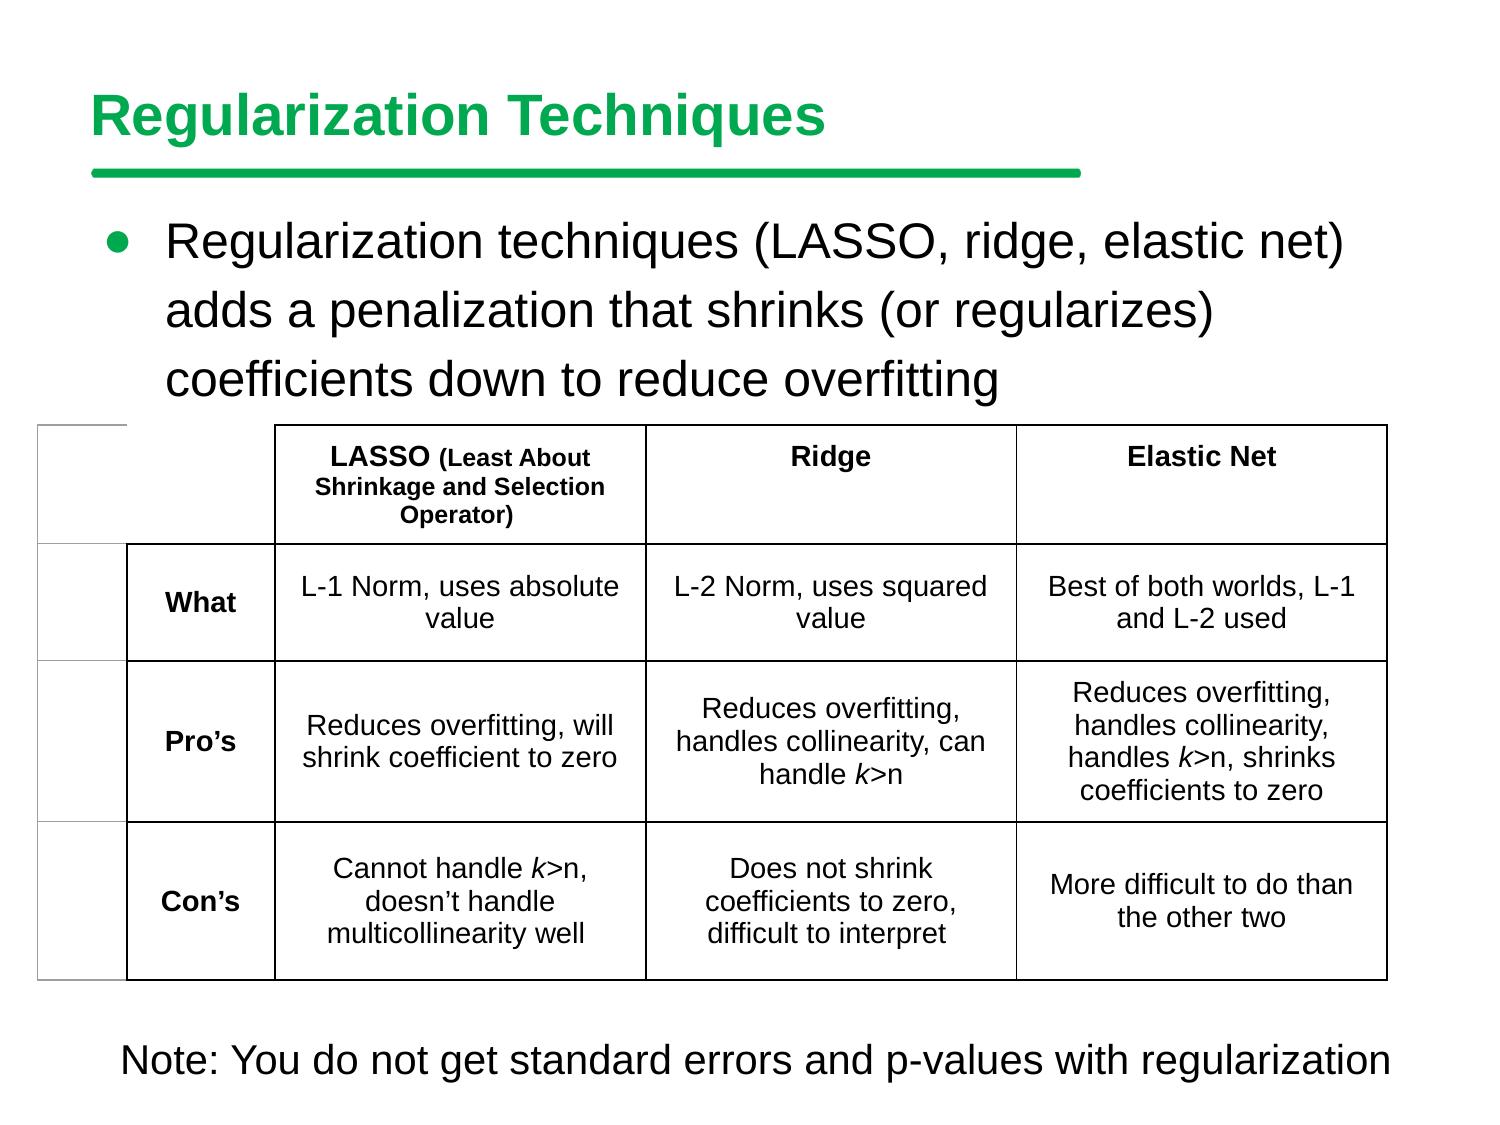

# Regularization Techniques
Regularization techniques (LASSO, ridge, elastic net) adds a penalization that shrinks (or regularizes) coefficients down to reduce overfitting

|  |  | LASSO (Least About Shrinkage and Selection Operator) | Ridge | Elastic Net |
| --- | --- | --- | --- | --- |
|  | What | L-1 Norm, uses absolute value | L-2 Norm, uses squared value | Best of both worlds, L-1 and L-2 used |
|  | Pro’s | Reduces overfitting, will shrink coefficient to zero | Reduces overfitting, handles collinearity, can handle k>n | Reduces overfitting, handles collinearity, handles k>n, shrinks coefficients to zero |
|  | Con’s | Cannot handle k>n, doesn’t handle multicollinearity well | Does not shrink coefficients to zero, difficult to interpret | More difficult to do than the other two |
Note: You do not get standard errors and p-values with regularization